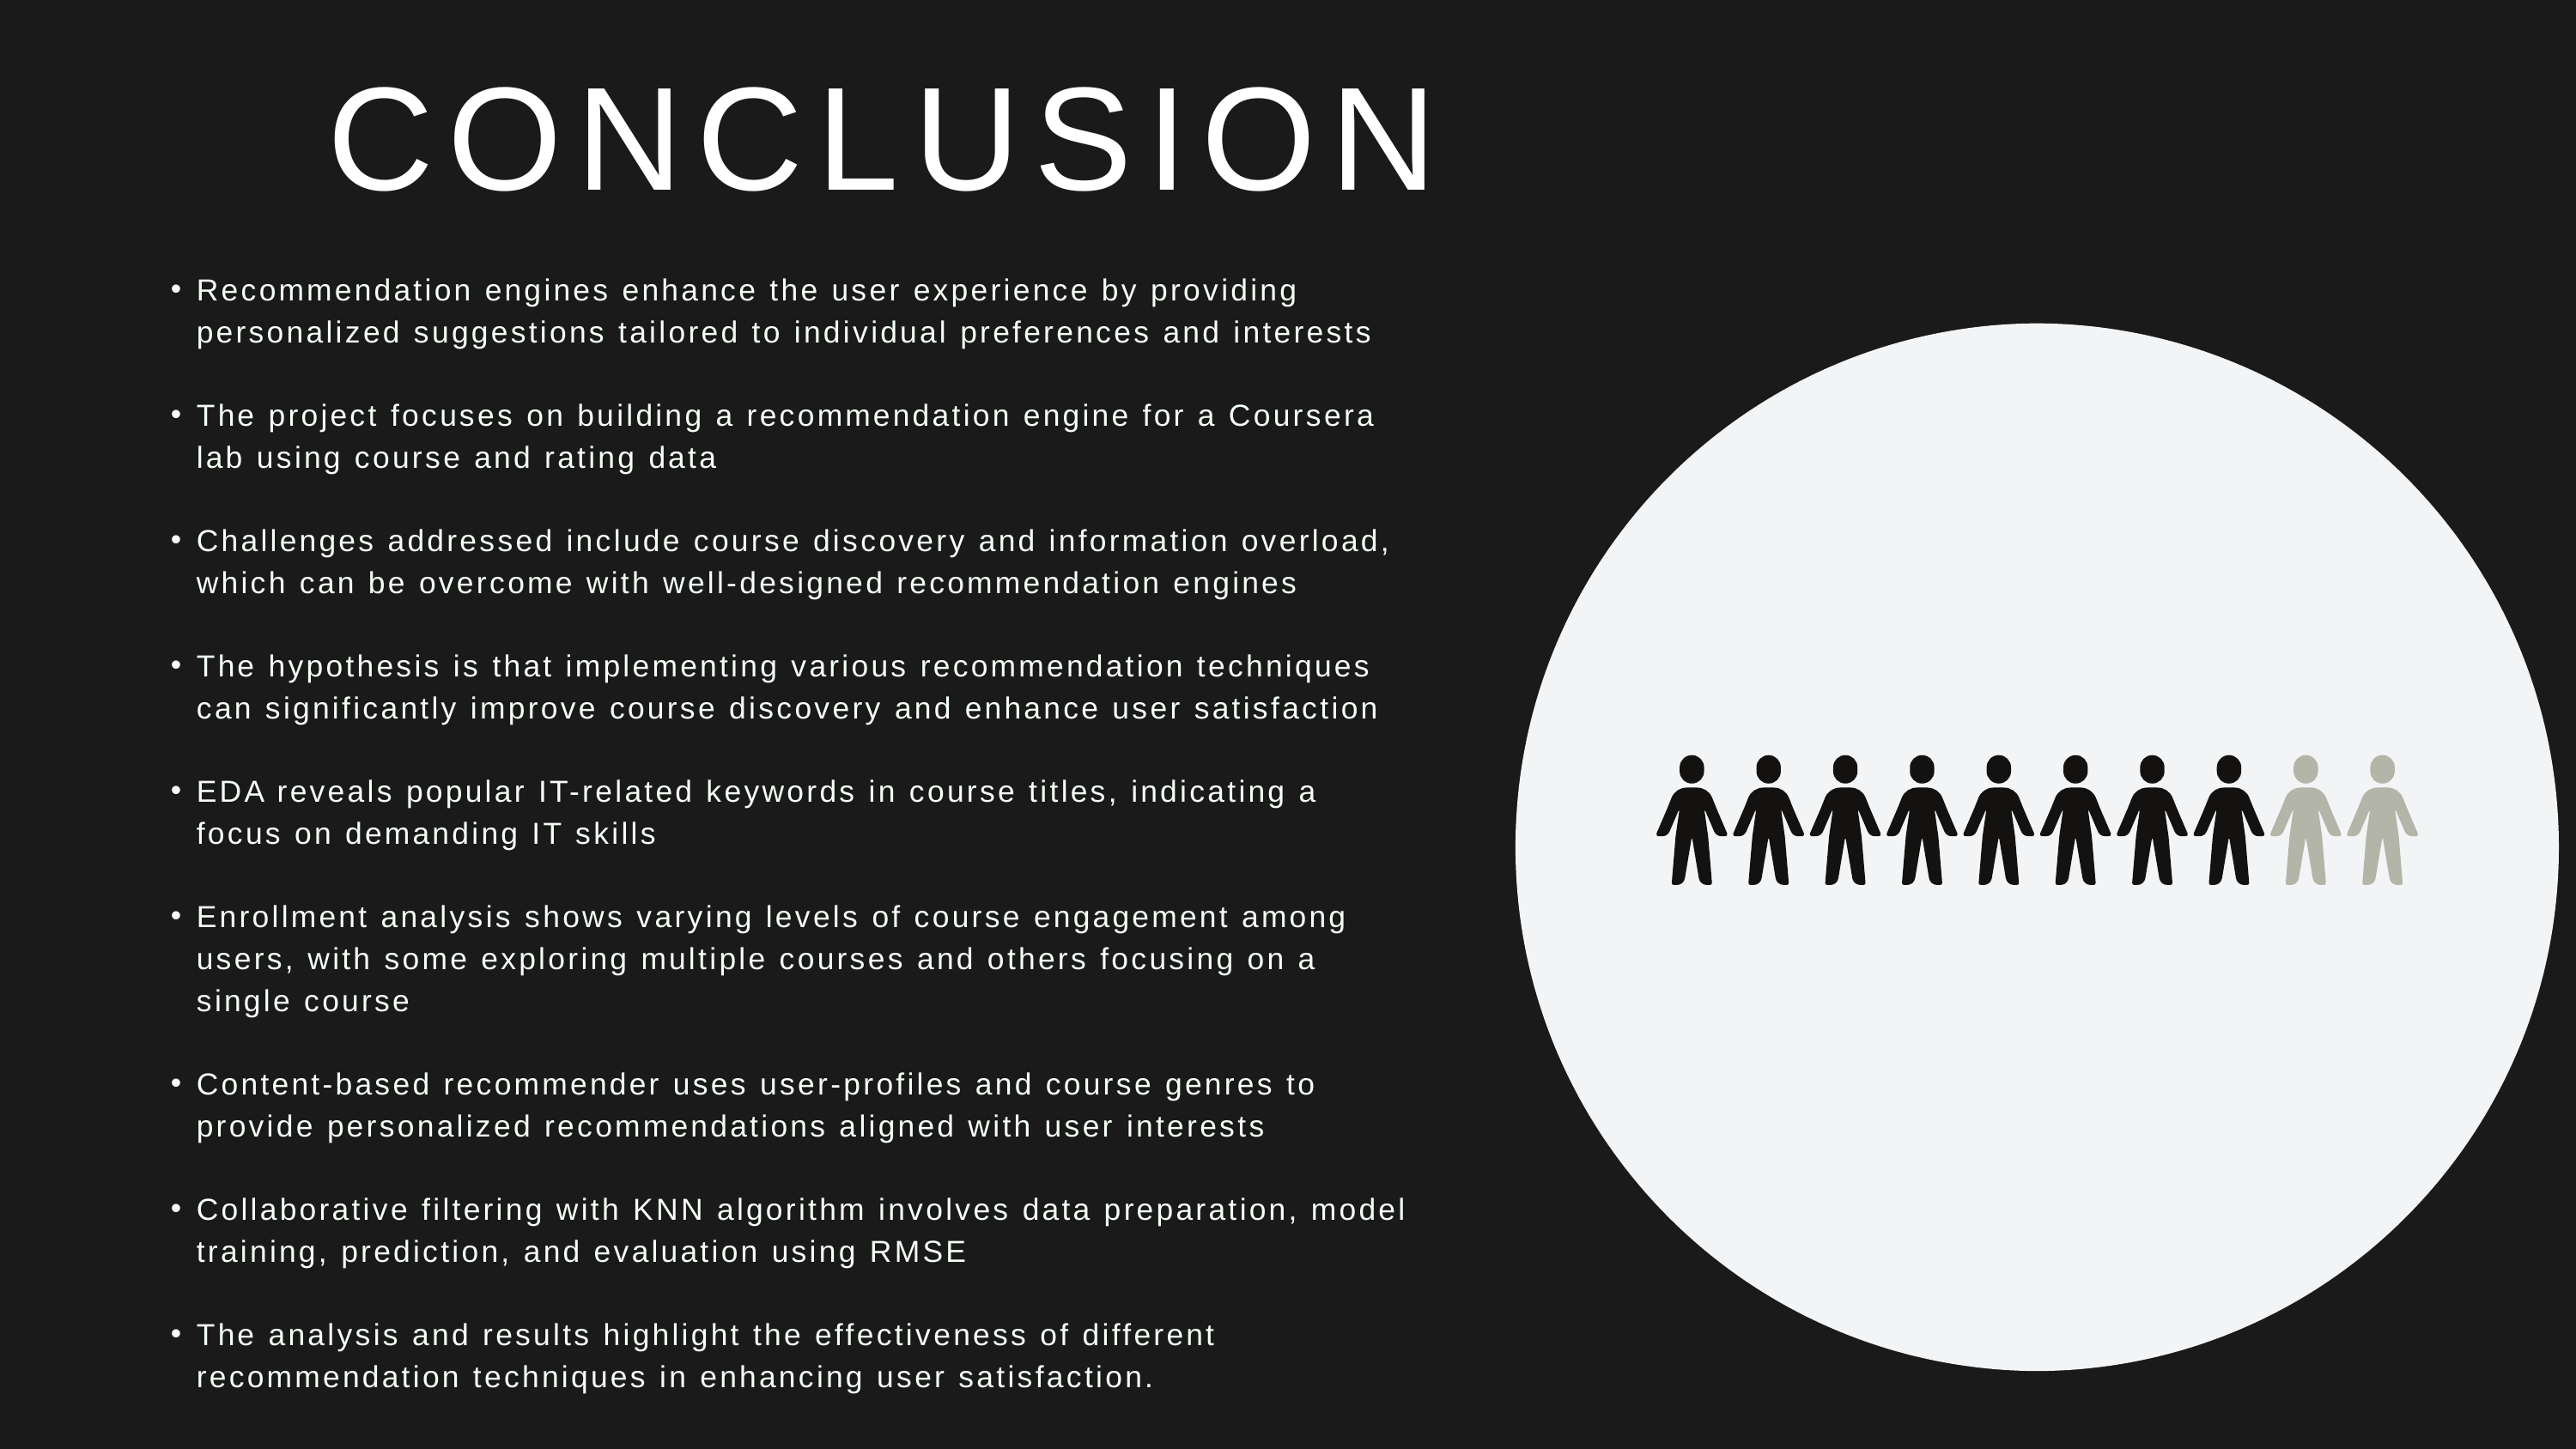

CONCLUSION
Recommendation engines enhance the user experience by providing personalized suggestions tailored to individual preferences and interests

The project focuses on building a recommendation engine for a Coursera lab using course and rating data

Challenges addressed include course discovery and information overload, which can be overcome with well-designed recommendation engines

The hypothesis is that implementing various recommendation techniques can significantly improve course discovery and enhance user satisfaction

EDA reveals popular IT-related keywords in course titles, indicating a focus on demanding IT skills

Enrollment analysis shows varying levels of course engagement among users, with some exploring multiple courses and others focusing on a single course

Content-based recommender uses user-profiles and course genres to provide personalized recommendations aligned with user interests

Collaborative filtering with KNN algorithm involves data preparation, model training, prediction, and evaluation using RMSE

The analysis and results highlight the effectiveness of different recommendation techniques in enhancing user satisfaction.